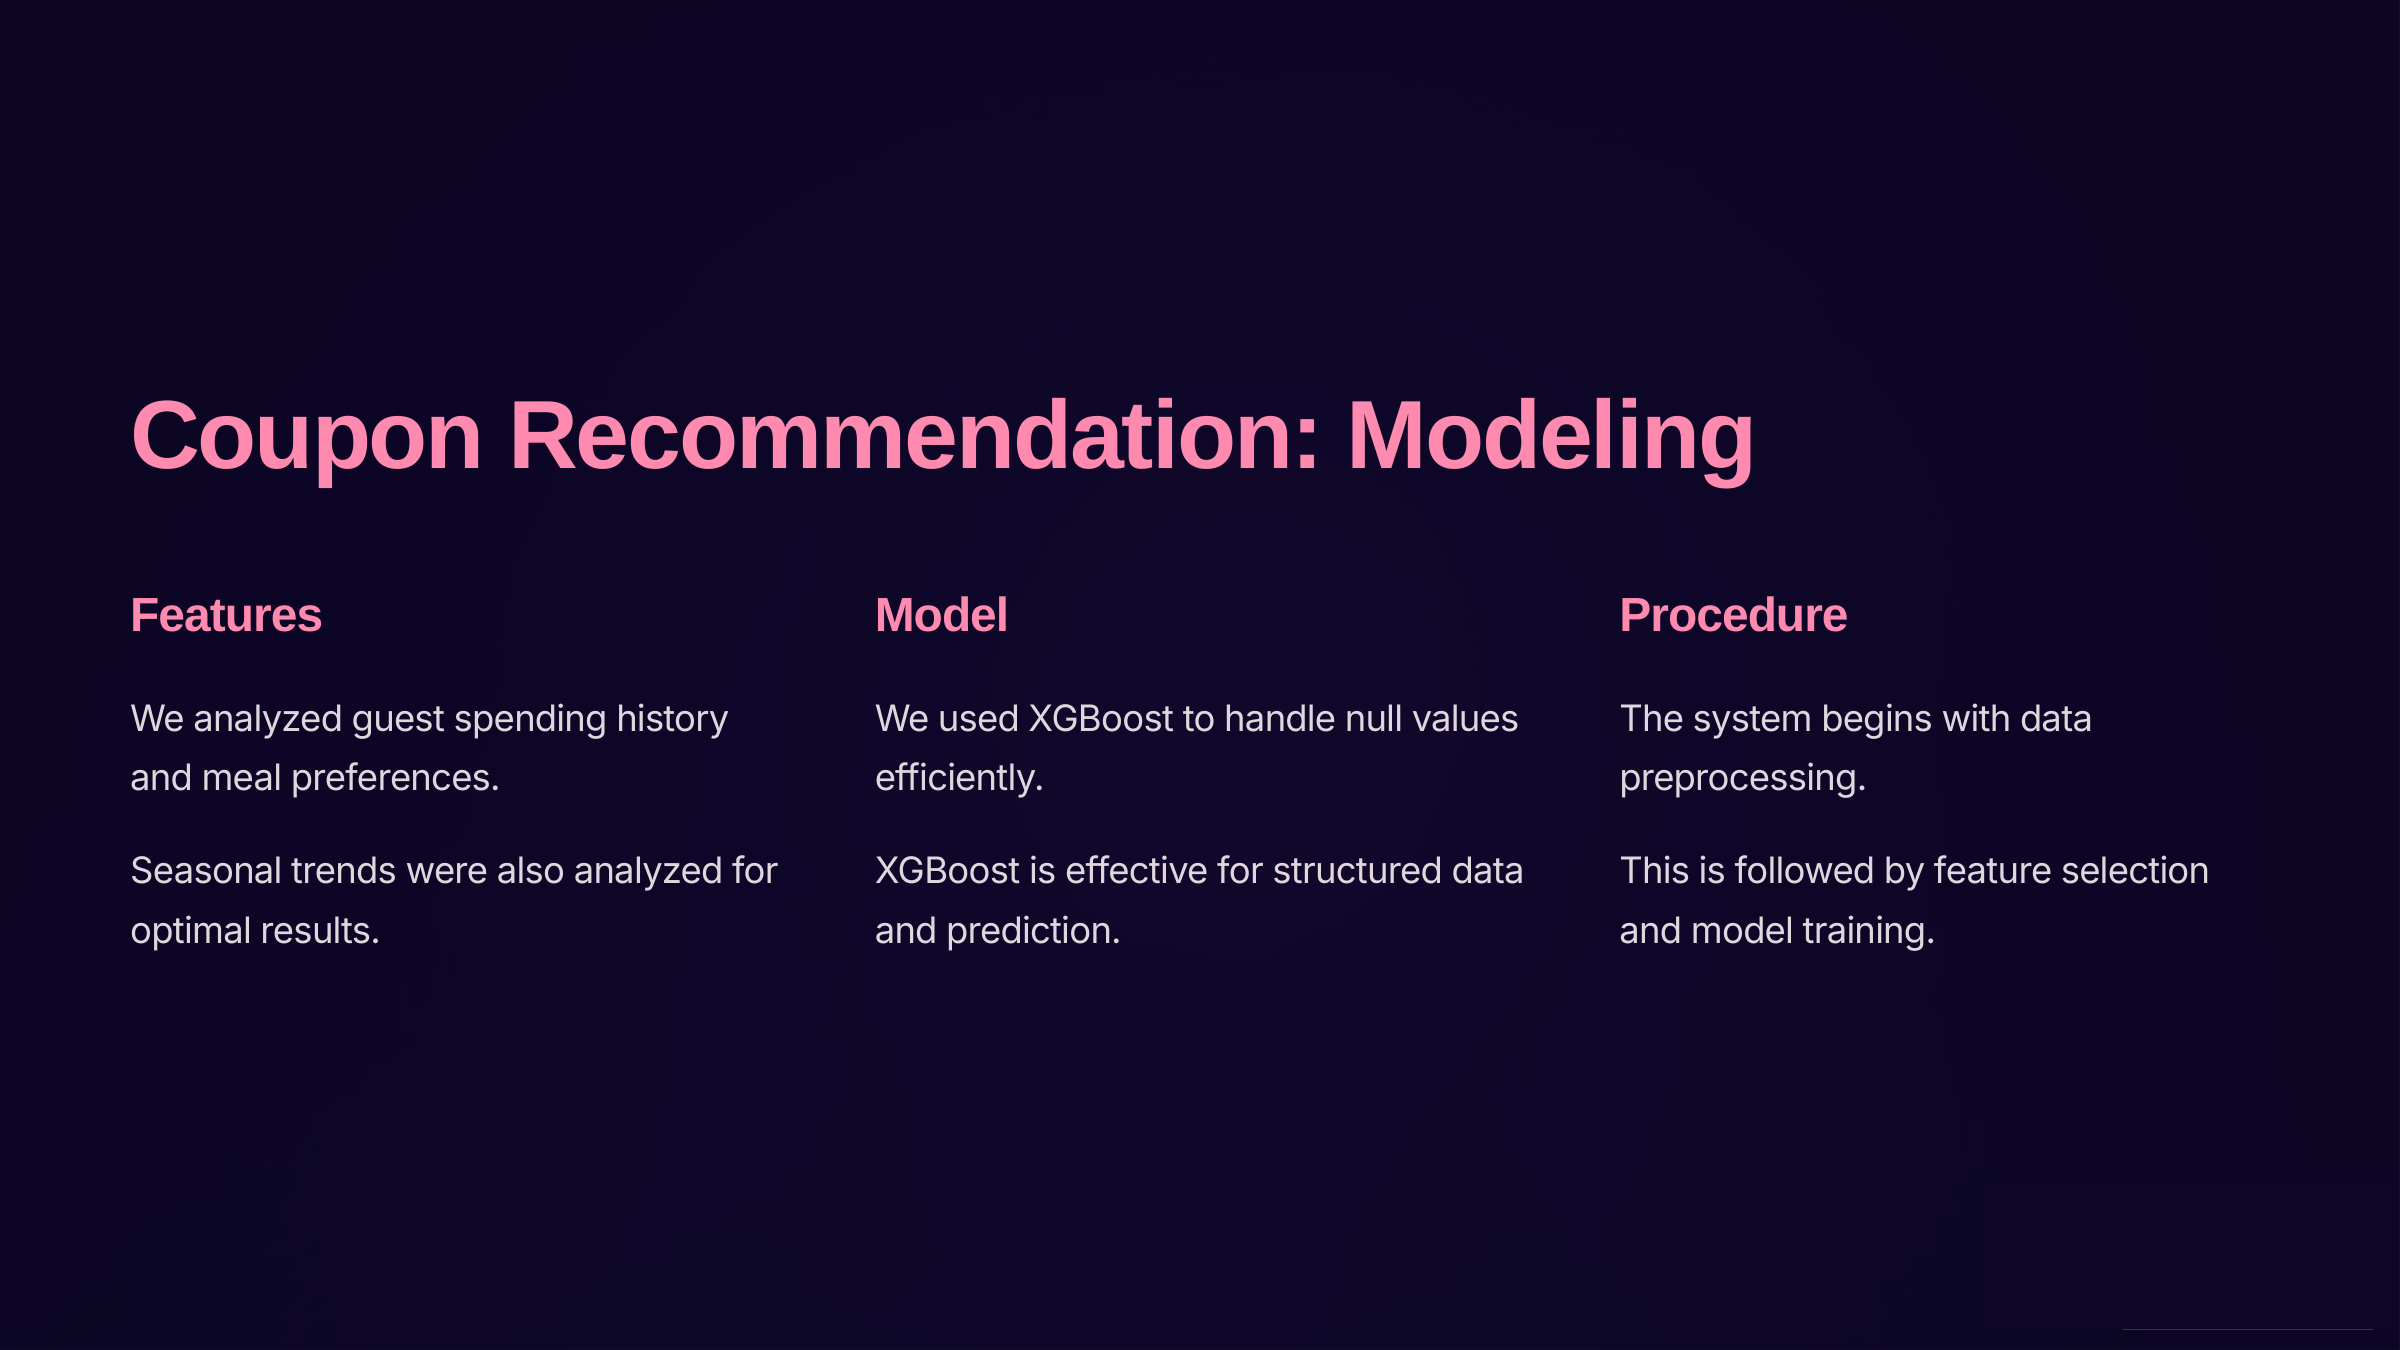

Coupon Recommendation: Modeling
Features
Model
Procedure
We analyzed guest spending history and meal preferences.
We used XGBoost to handle null values efficiently.
The system begins with data preprocessing.
Seasonal trends were also analyzed for optimal results.
XGBoost is effective for structured data and prediction.
This is followed by feature selection and model training.